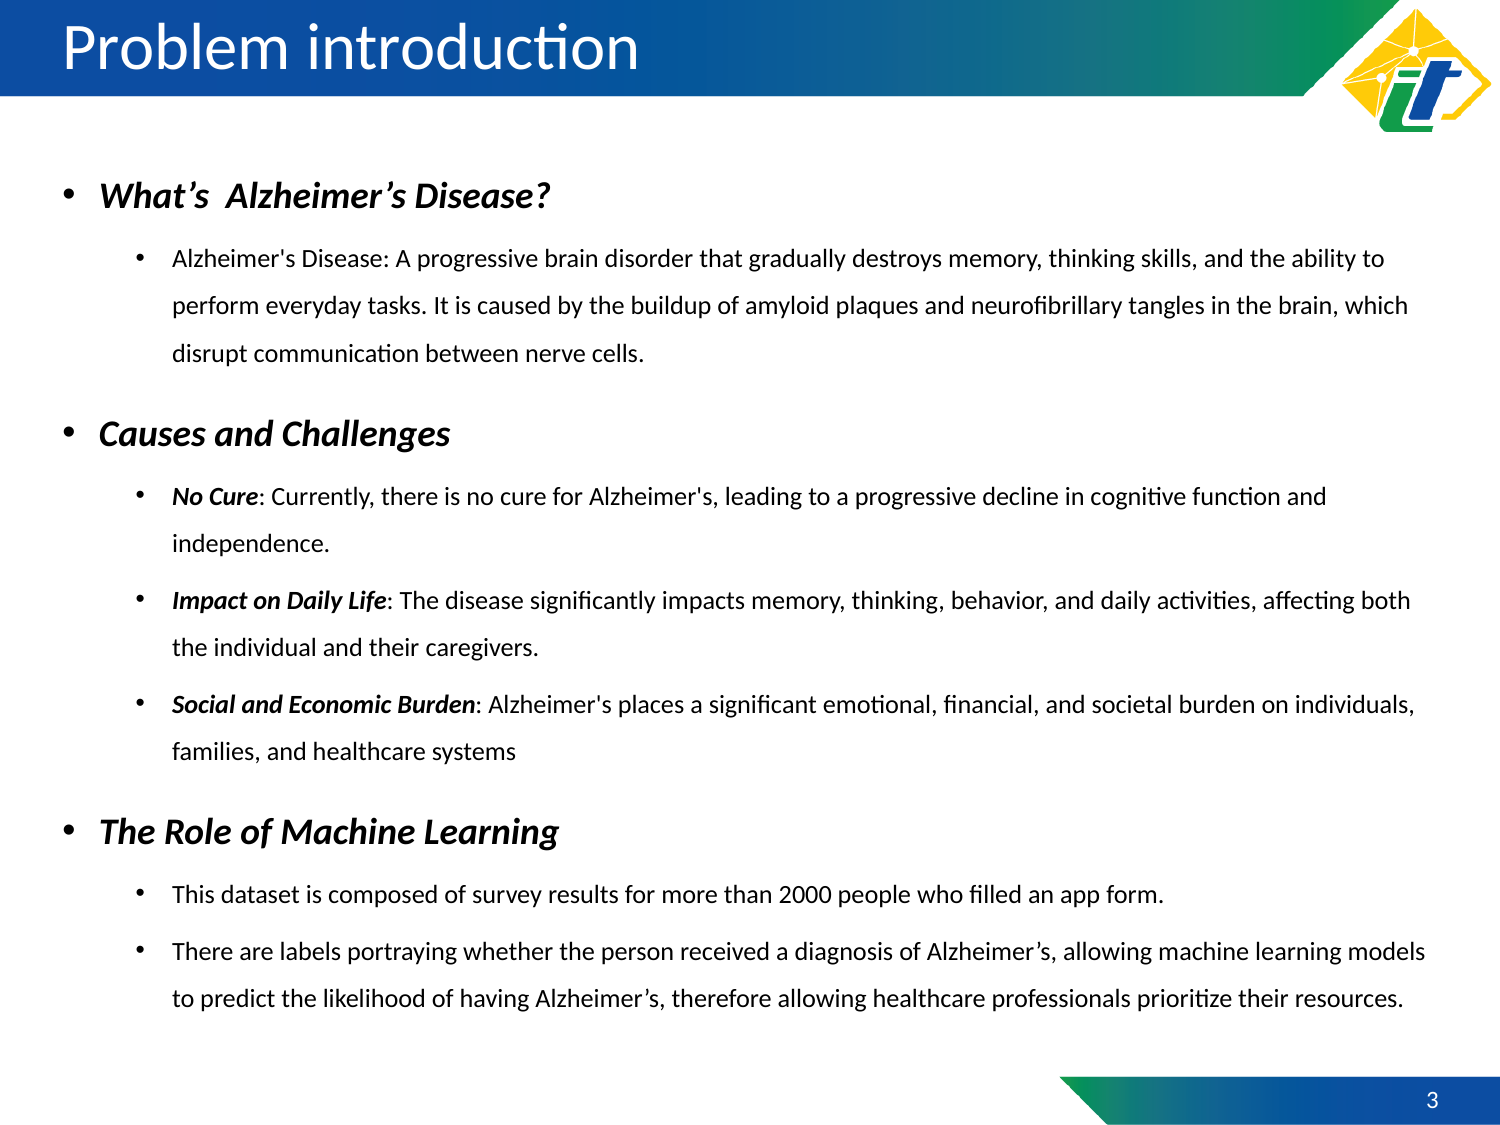

# Problem introduction
What’s  Alzheimer’s Disease?
Alzheimer's Disease: A progressive brain disorder that gradually destroys memory, thinking skills, and the ability to perform everyday tasks. It is caused by the buildup of amyloid plaques and neurofibrillary tangles in the brain, which disrupt communication between nerve cells.
Causes and Challenges
No Cure: Currently, there is no cure for Alzheimer's, leading to a progressive decline in cognitive function and independence.
Impact on Daily Life: The disease significantly impacts memory, thinking, behavior, and daily activities, affecting both the individual and their caregivers.
Social and Economic Burden: Alzheimer's places a significant emotional, financial, and societal burden on individuals, families, and healthcare systems
The Role of Machine Learning
This dataset is composed of survey results for more than 2000 people who filled an app form.
There are labels portraying whether the person received a diagnosis of Alzheimer’s, allowing machine learning models to predict the likelihood of having Alzheimer’s, therefore allowing healthcare professionals prioritize their resources.

3